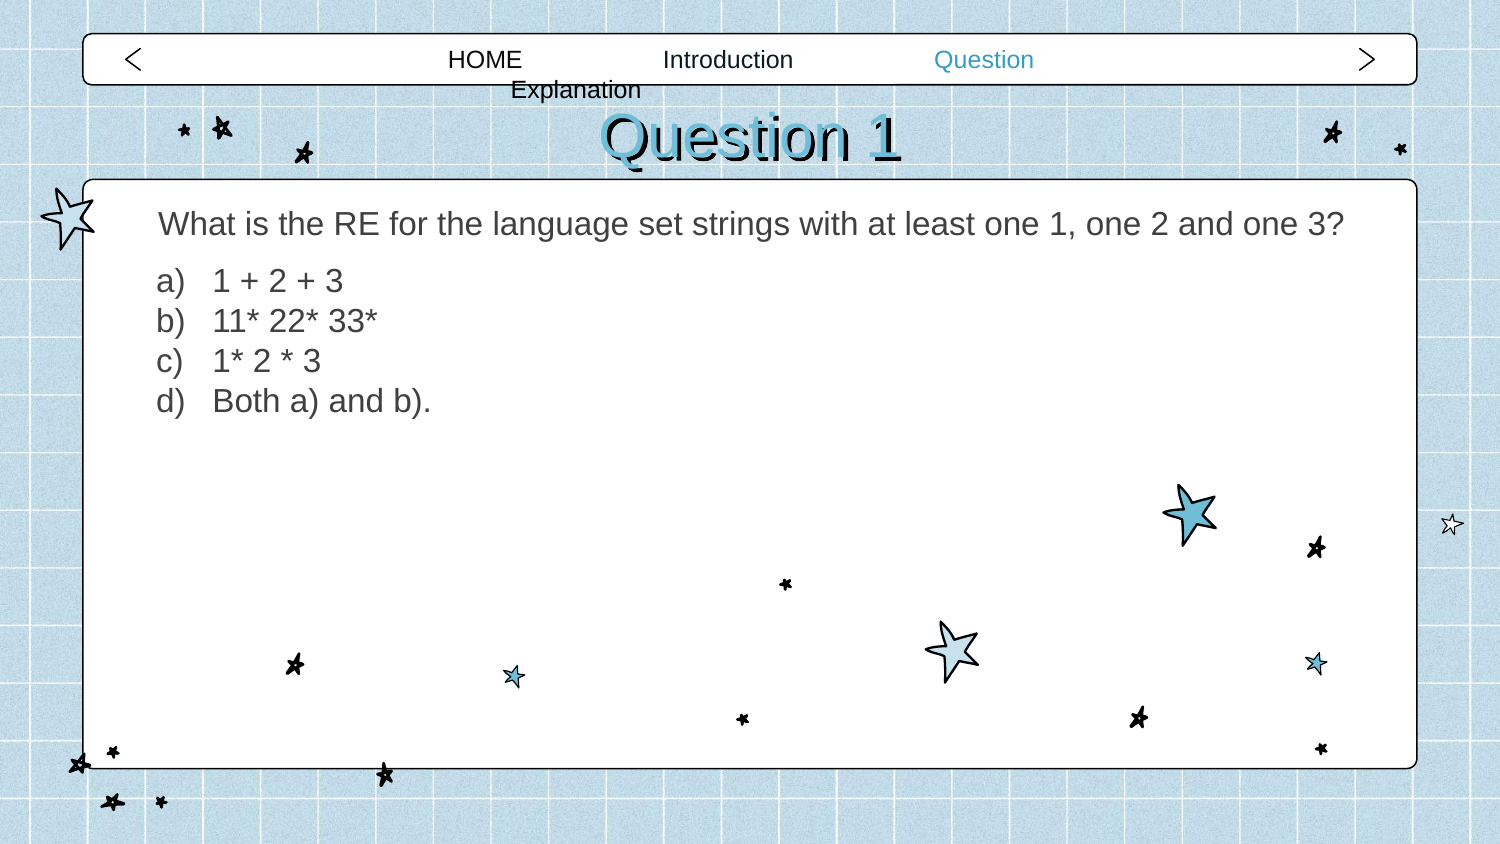

HOME                    Introduction                    Question                    Explanation

# Question 1

What is the RE for the language set strings with at least one 1, one 2 and one 3?
1 + 2 + 3
11* 22* 33*
1* 2 * 3
Both a) and b).